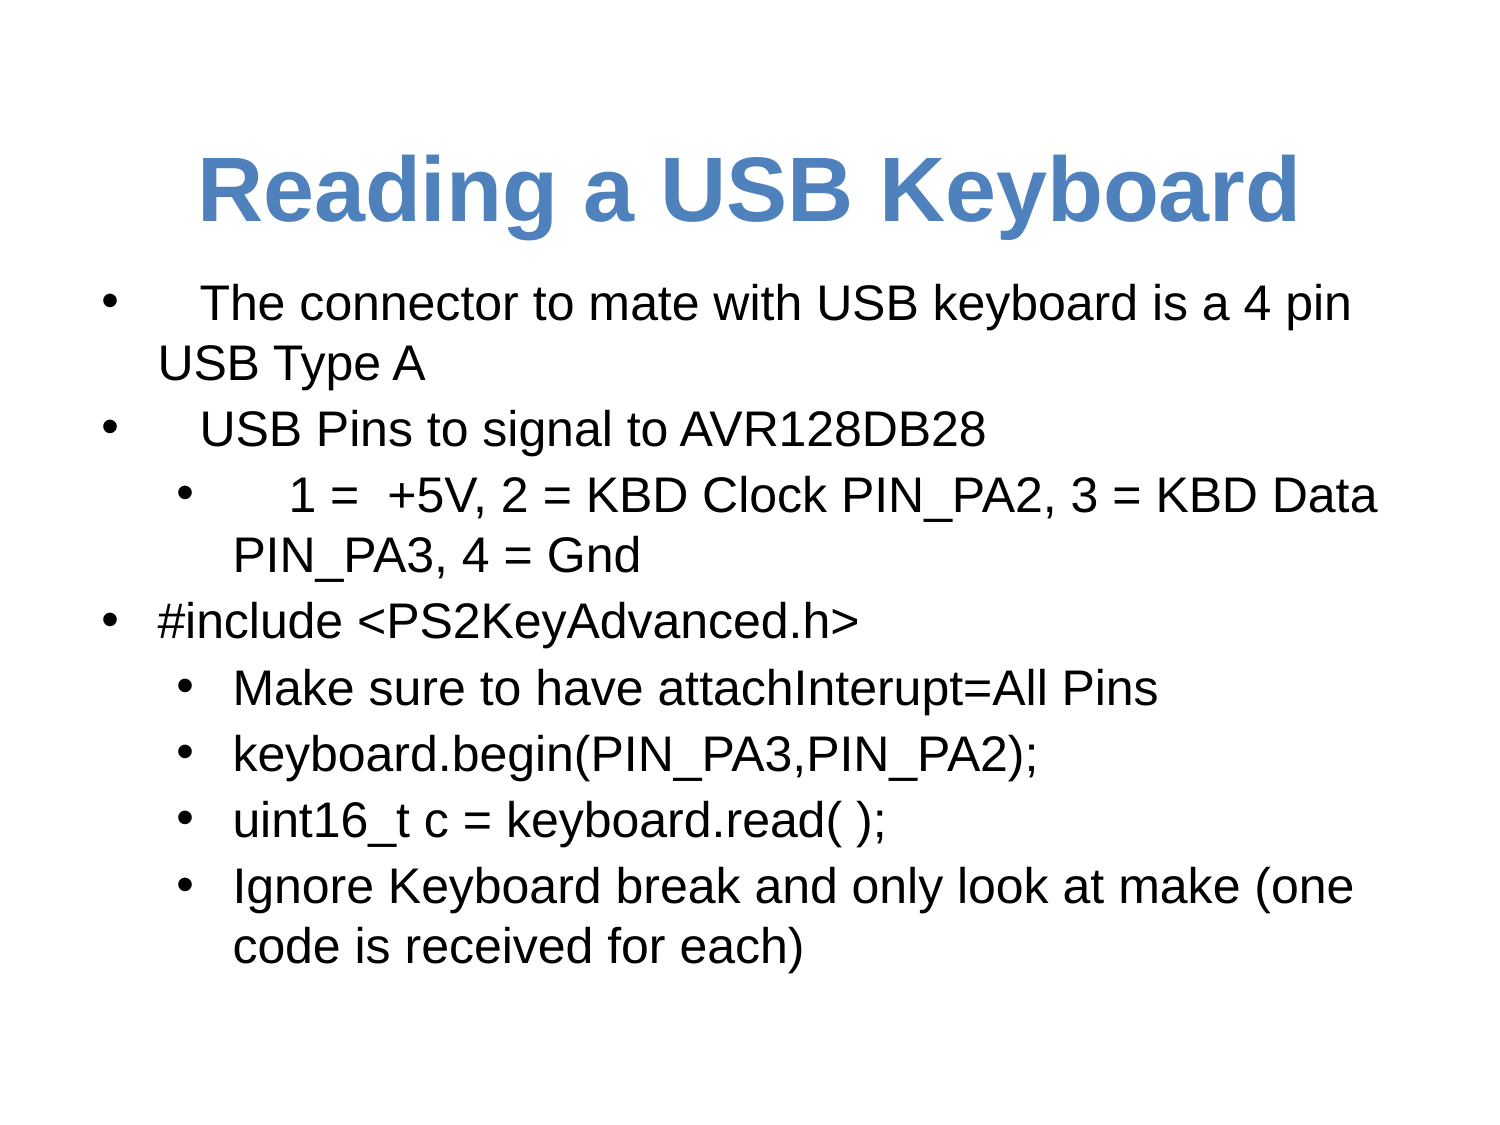

# Reading a USB Keyboard
   The connector to mate with USB keyboard is a 4 pin USB Type A
   USB Pins to signal to AVR128DB28
    1 =  +5V, 2 = KBD Clock PIN_PA2, 3 = KBD Data  PIN_PA3, 4 = Gnd
#include <PS2KeyAdvanced.h>
Make sure to have attachInterupt=All Pins
keyboard.begin(PIN_PA3,PIN_PA2);
uint16_t c = keyboard.read( );
Ignore Keyboard break and only look at make (one code is received for each)
3